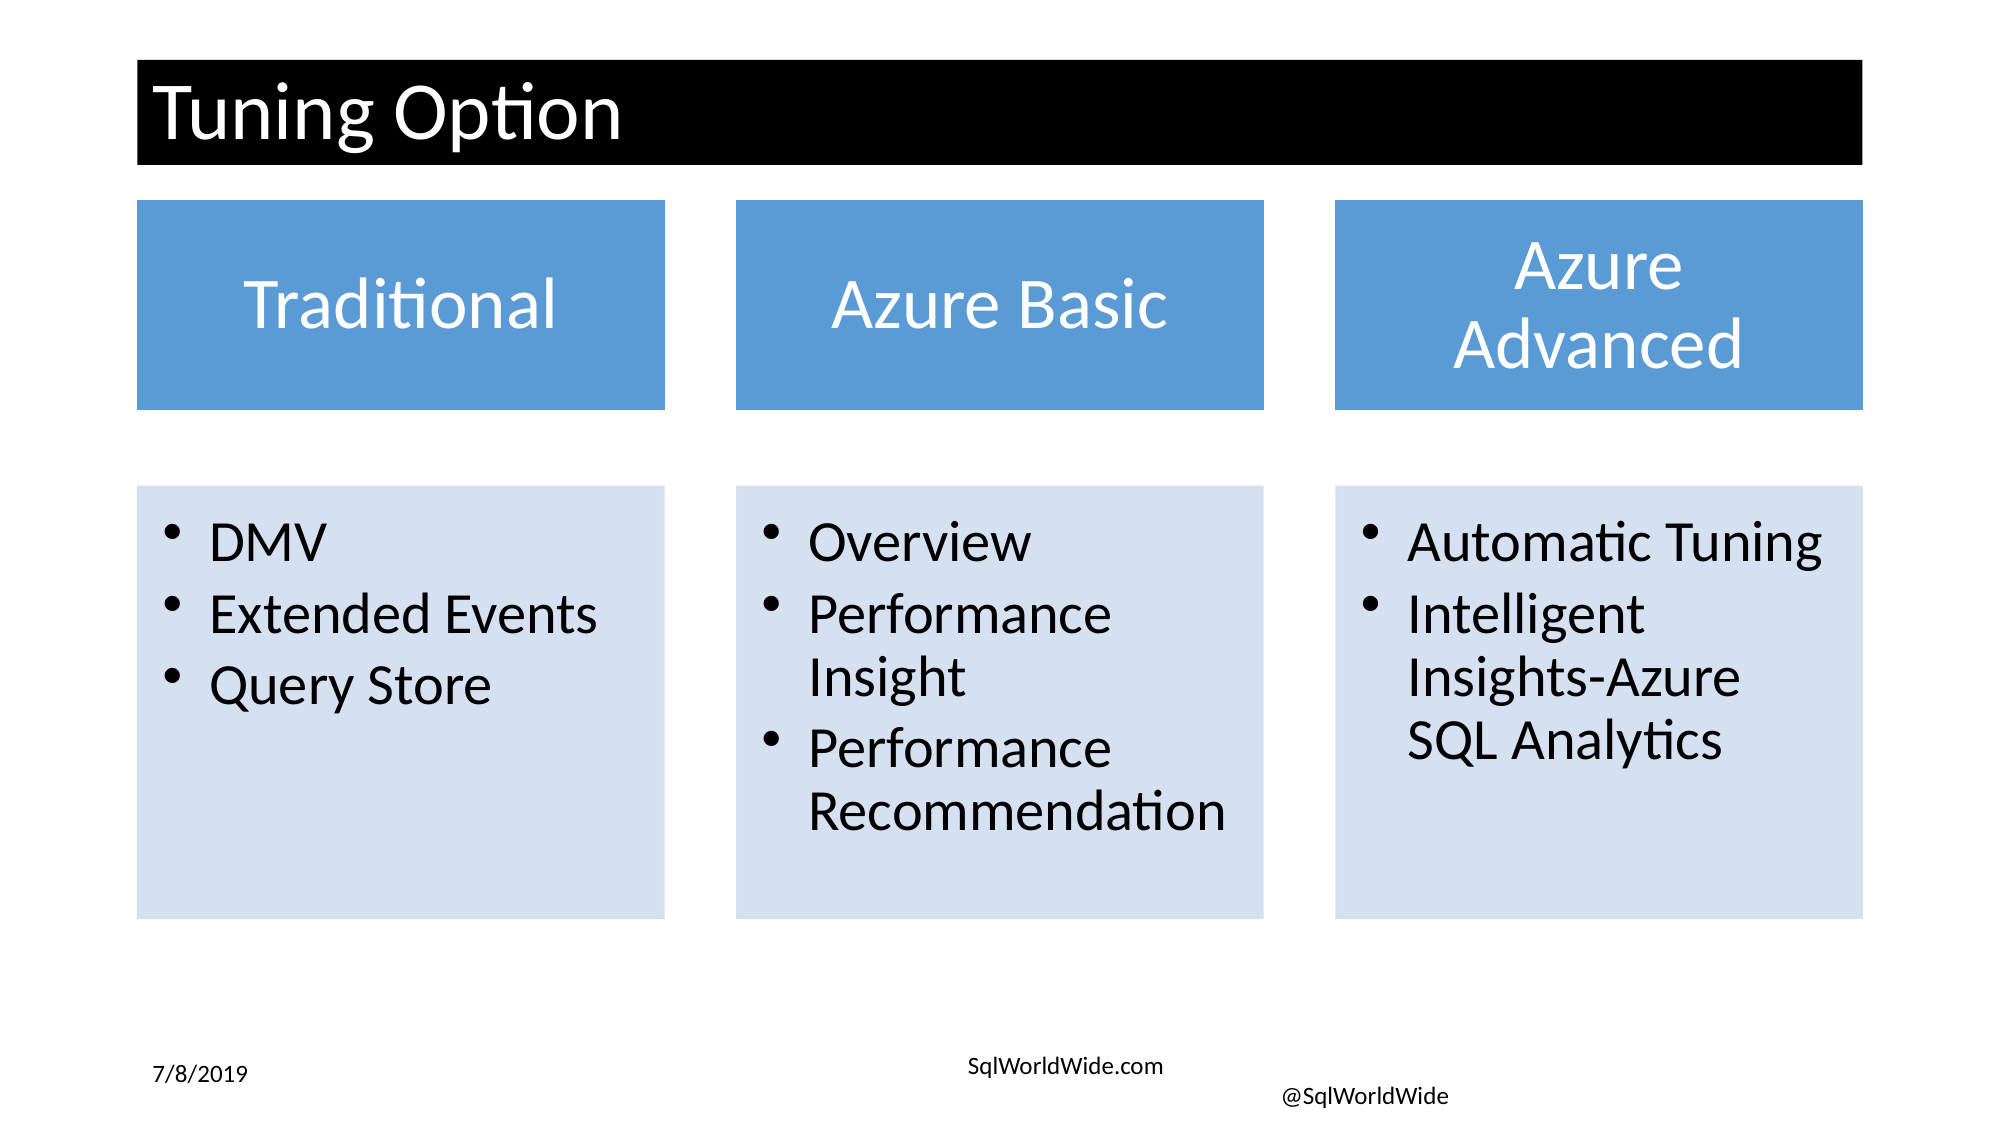

# Tuning Option
Traditional
DMV
Extended Events
Query Store
Azure Basic
Overview
Performance Insight
Performance Recommendation
Azure Advanced
Automatic Tuning
Intelligent Insights-Azure SQL Analytics
7/8/2019
SqlWorldWide.com                                                                                                         @SqlWorldWide